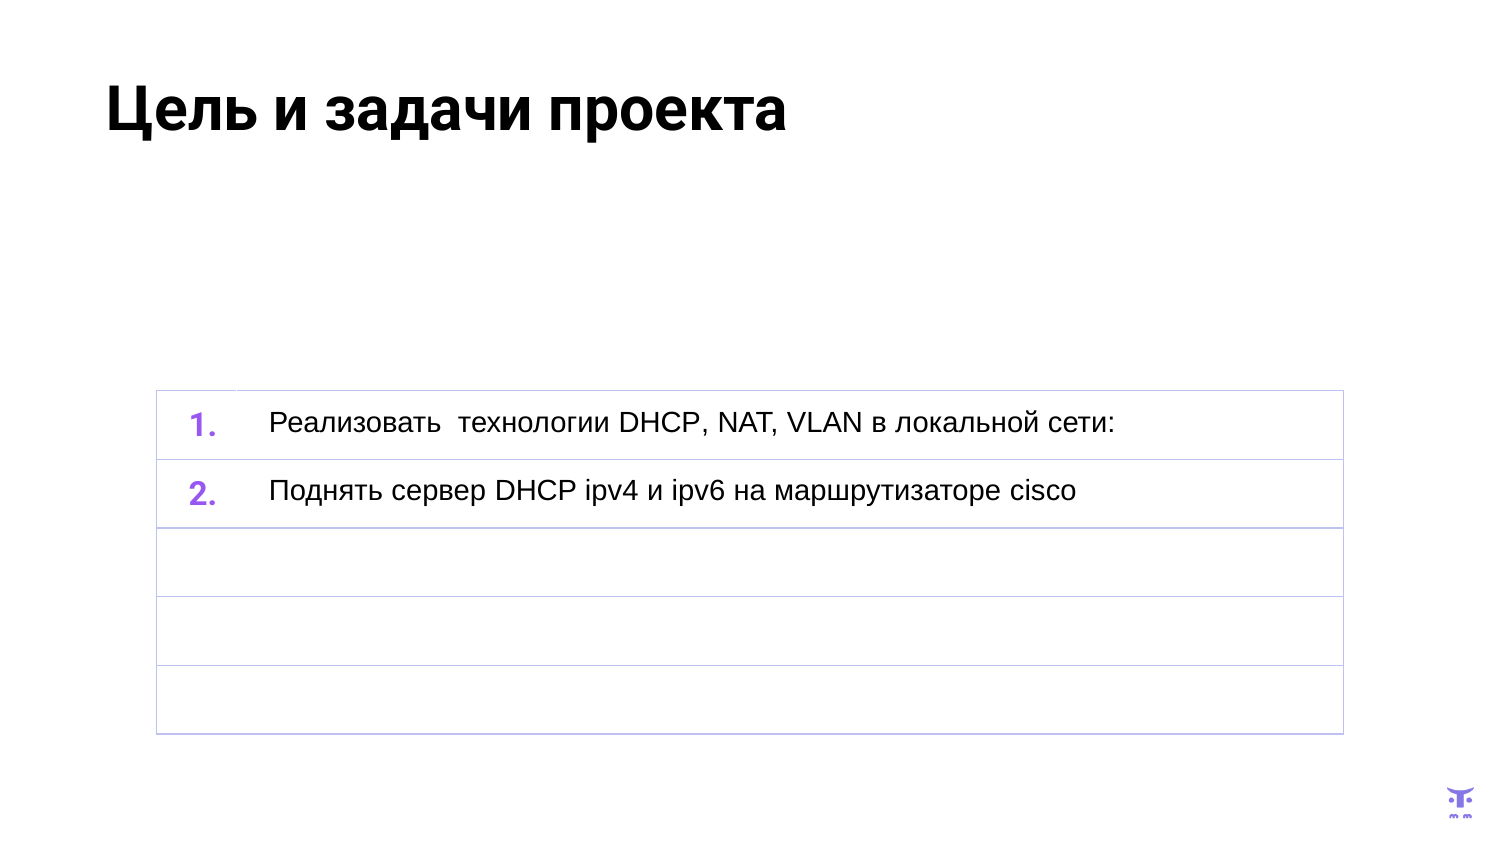

Цель и задачи проекта
| 1. | Реализовать технологии DHCP, NAT, VLAN в локальной сети: |
| --- | --- |
| 2. | Поднять сервер DHCP ipv4 и ipv6 на маршрутизаторе cisco |
|  |  |
|  |  |
|  |  |